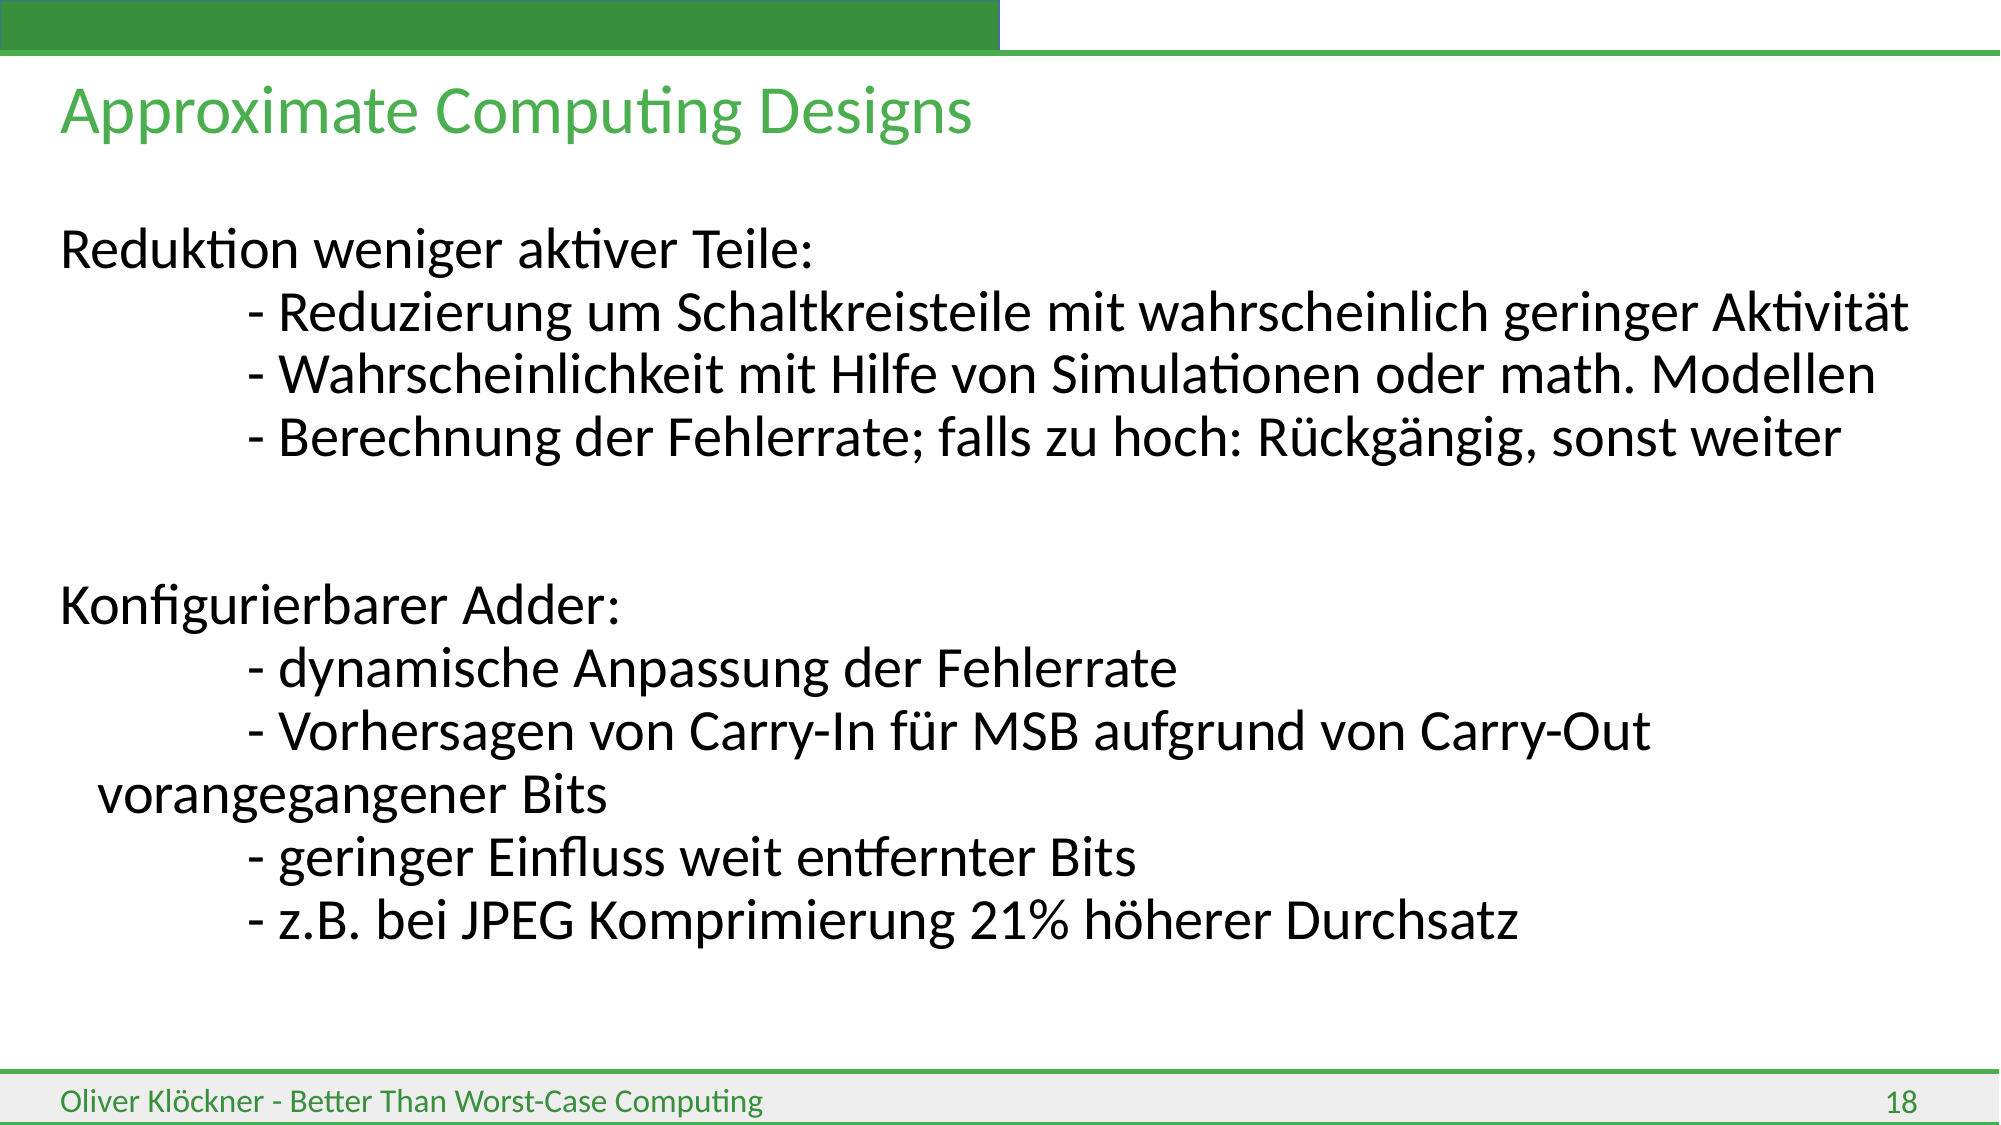

# Approximate Computing Designs
Reduktion weniger aktiver Teile:
	- Reduzierung um Schaltkreisteile mit wahrscheinlich geringer Aktivität
	- Wahrscheinlichkeit mit Hilfe von Simulationen oder math. Modellen
	- Berechnung der Fehlerrate; falls zu hoch: Rückgängig, sonst weiter

Konfigurierbarer Adder:
	- dynamische Anpassung der Fehlerrate
	- Vorhersagen von Carry-In für MSB aufgrund von Carry-Out 	vorangegangener Bits
	- geringer Einfluss weit entfernter Bits
	- z.B. bei JPEG Komprimierung 21% höherer Durchsatz

18
Oliver Klöckner - Better Than Worst-Case Computing